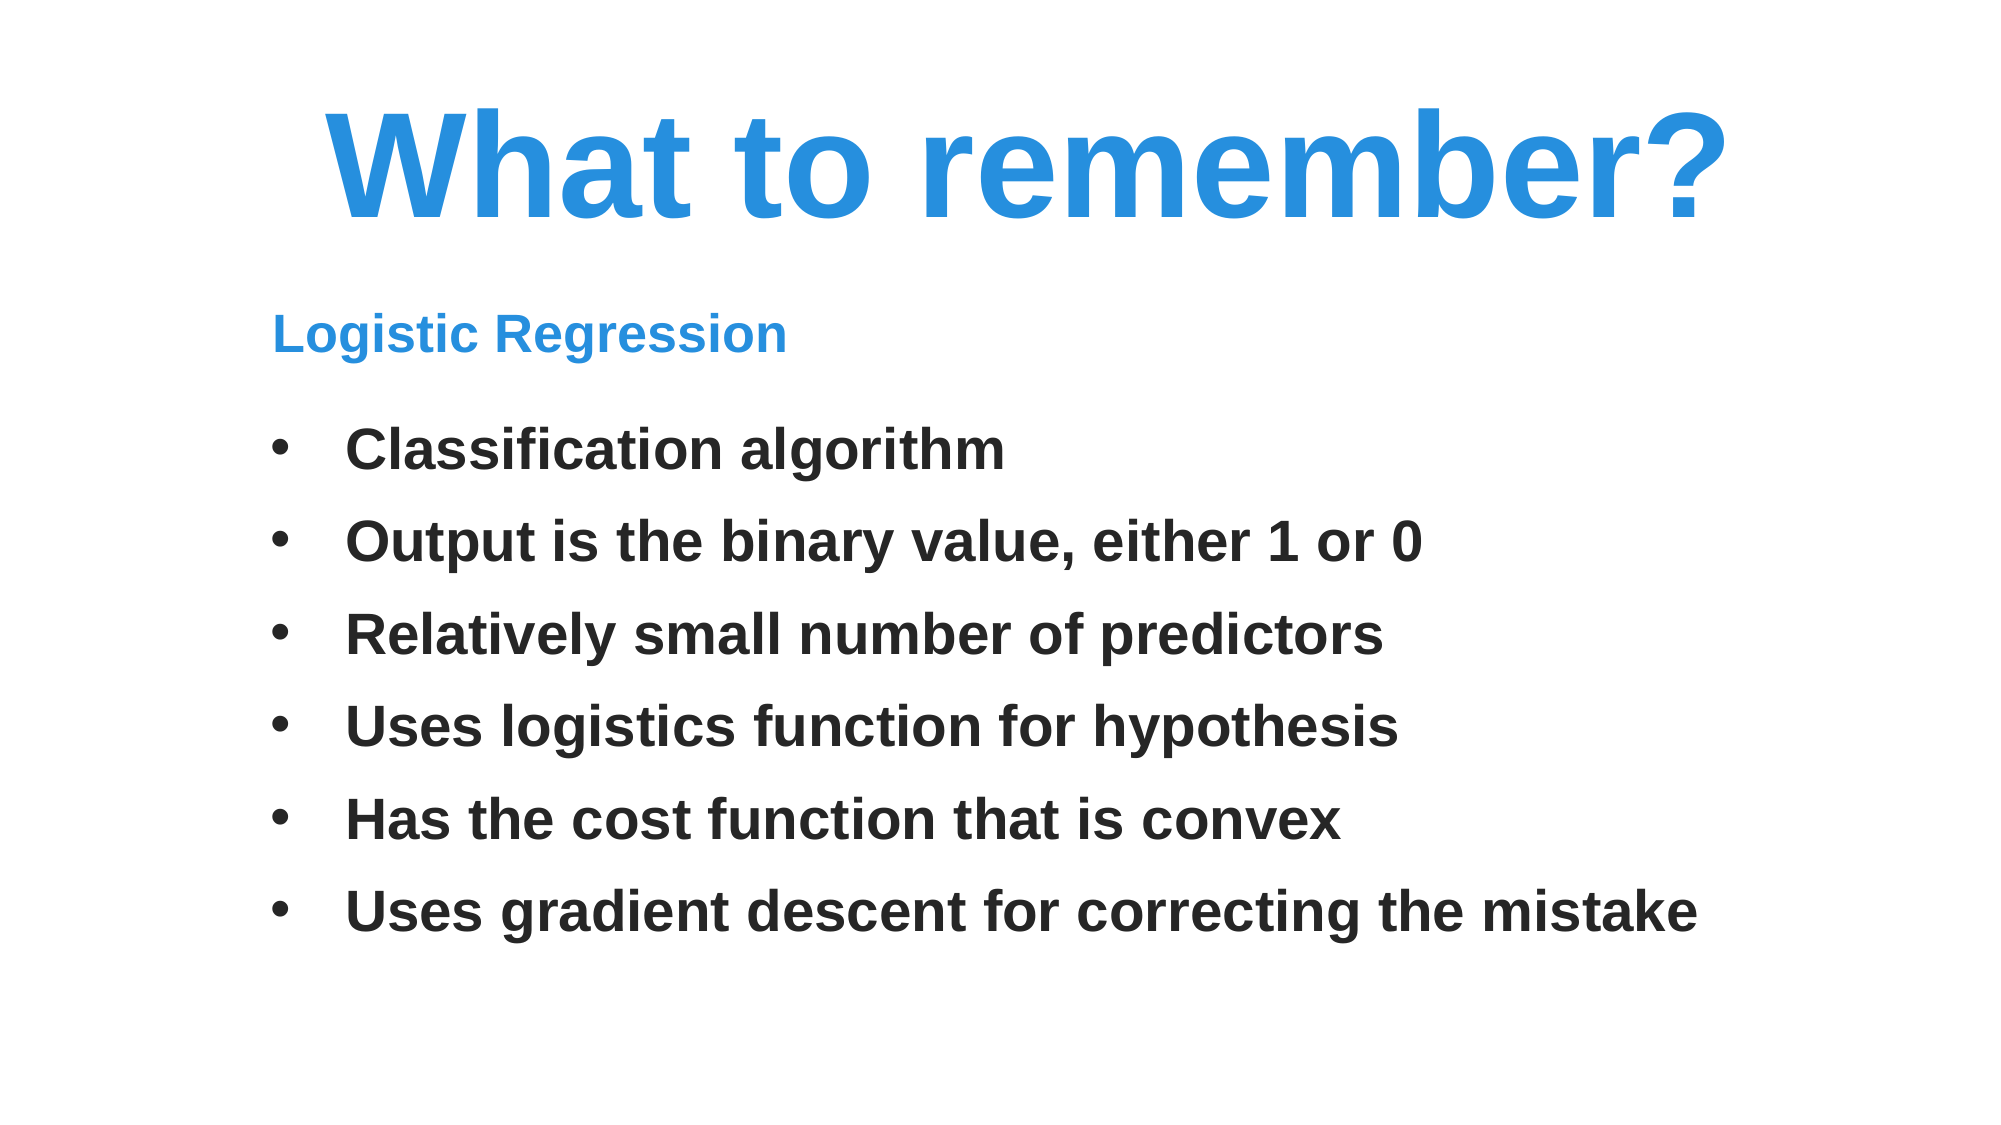

# What to remember?
Logistic Regression
Classification algorithm

Output is the binary value, either 1 or 0

Relatively small number of predictors

Uses logistics function for hypothesis

Has the cost function that is convex

Uses gradient descent for correcting the mistake